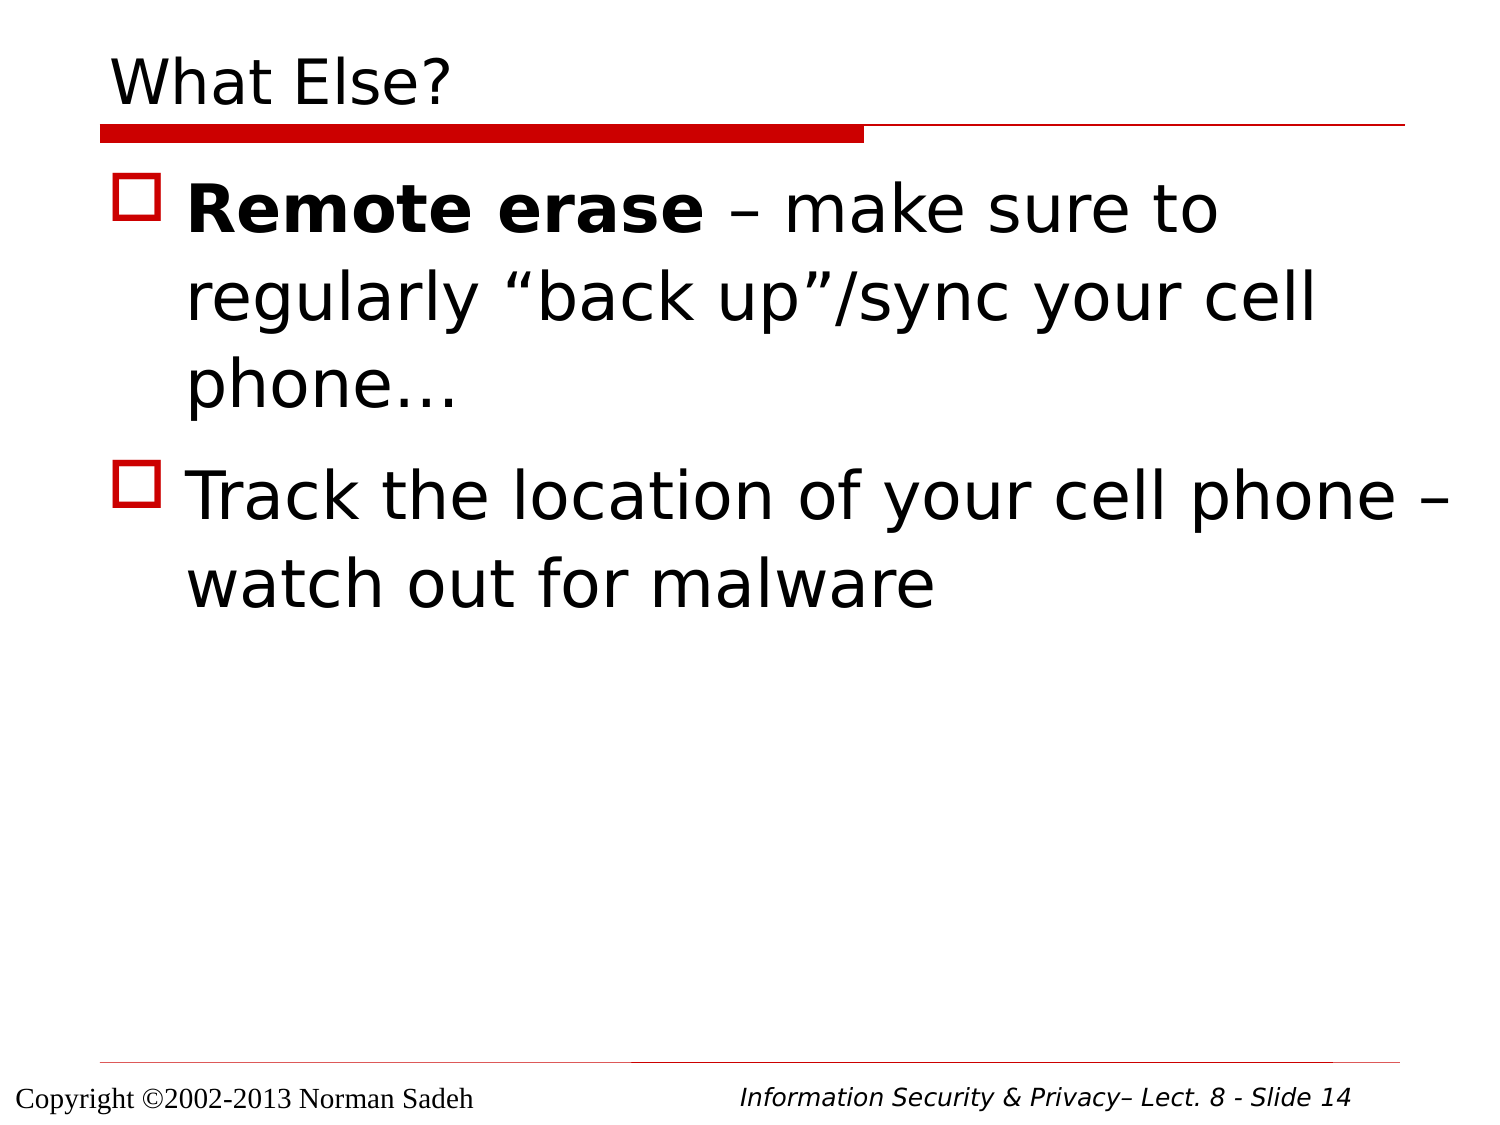

# What Else?
Remote erase – make sure to regularly “back up”/sync your cell phone…
Track the location of your cell phone – watch out for malware